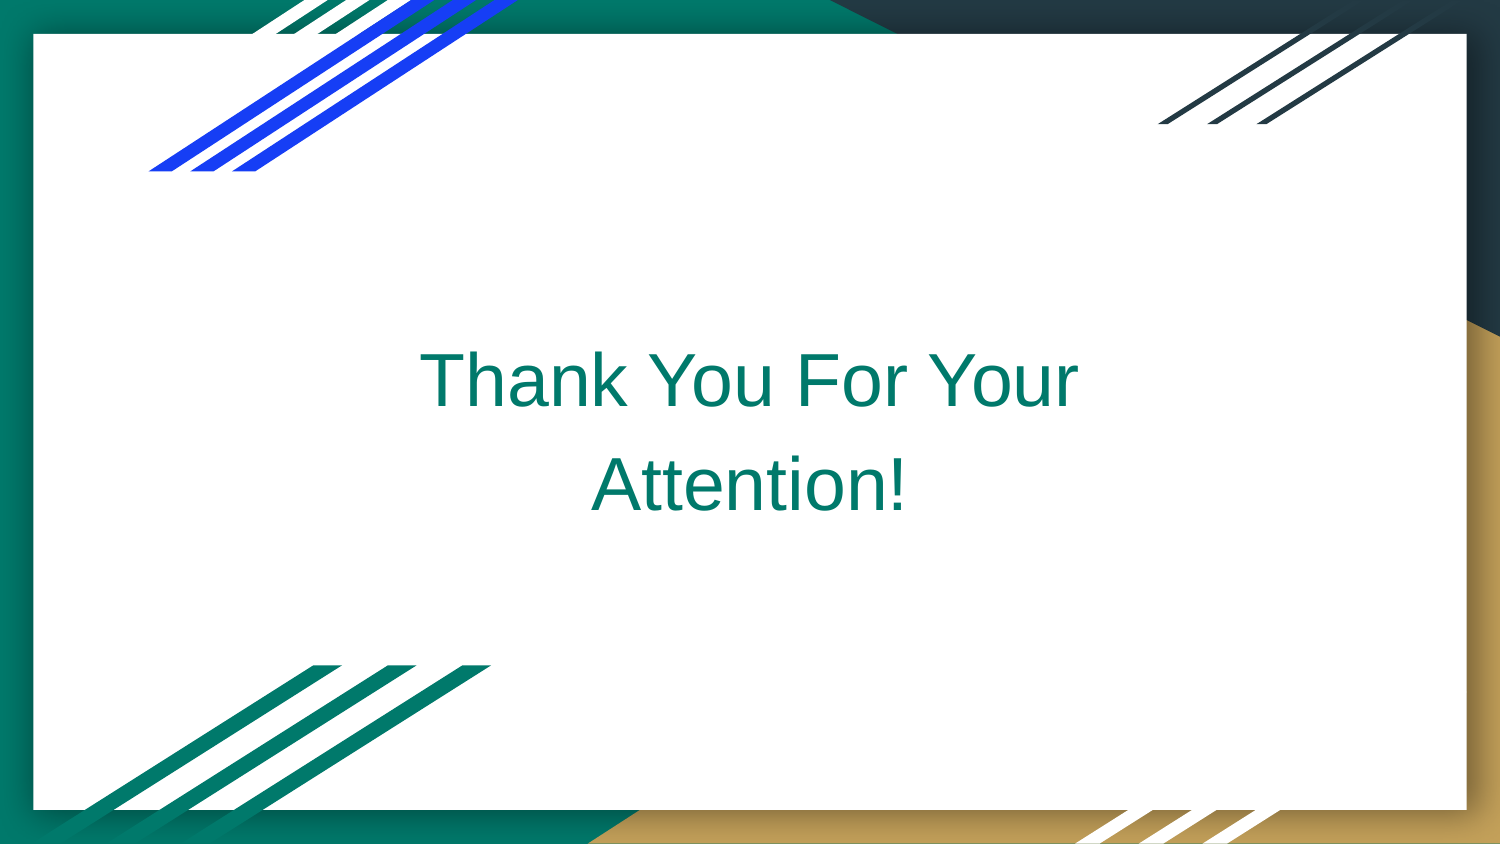

# Thank you for your attention!
Thank You For Your Attention!